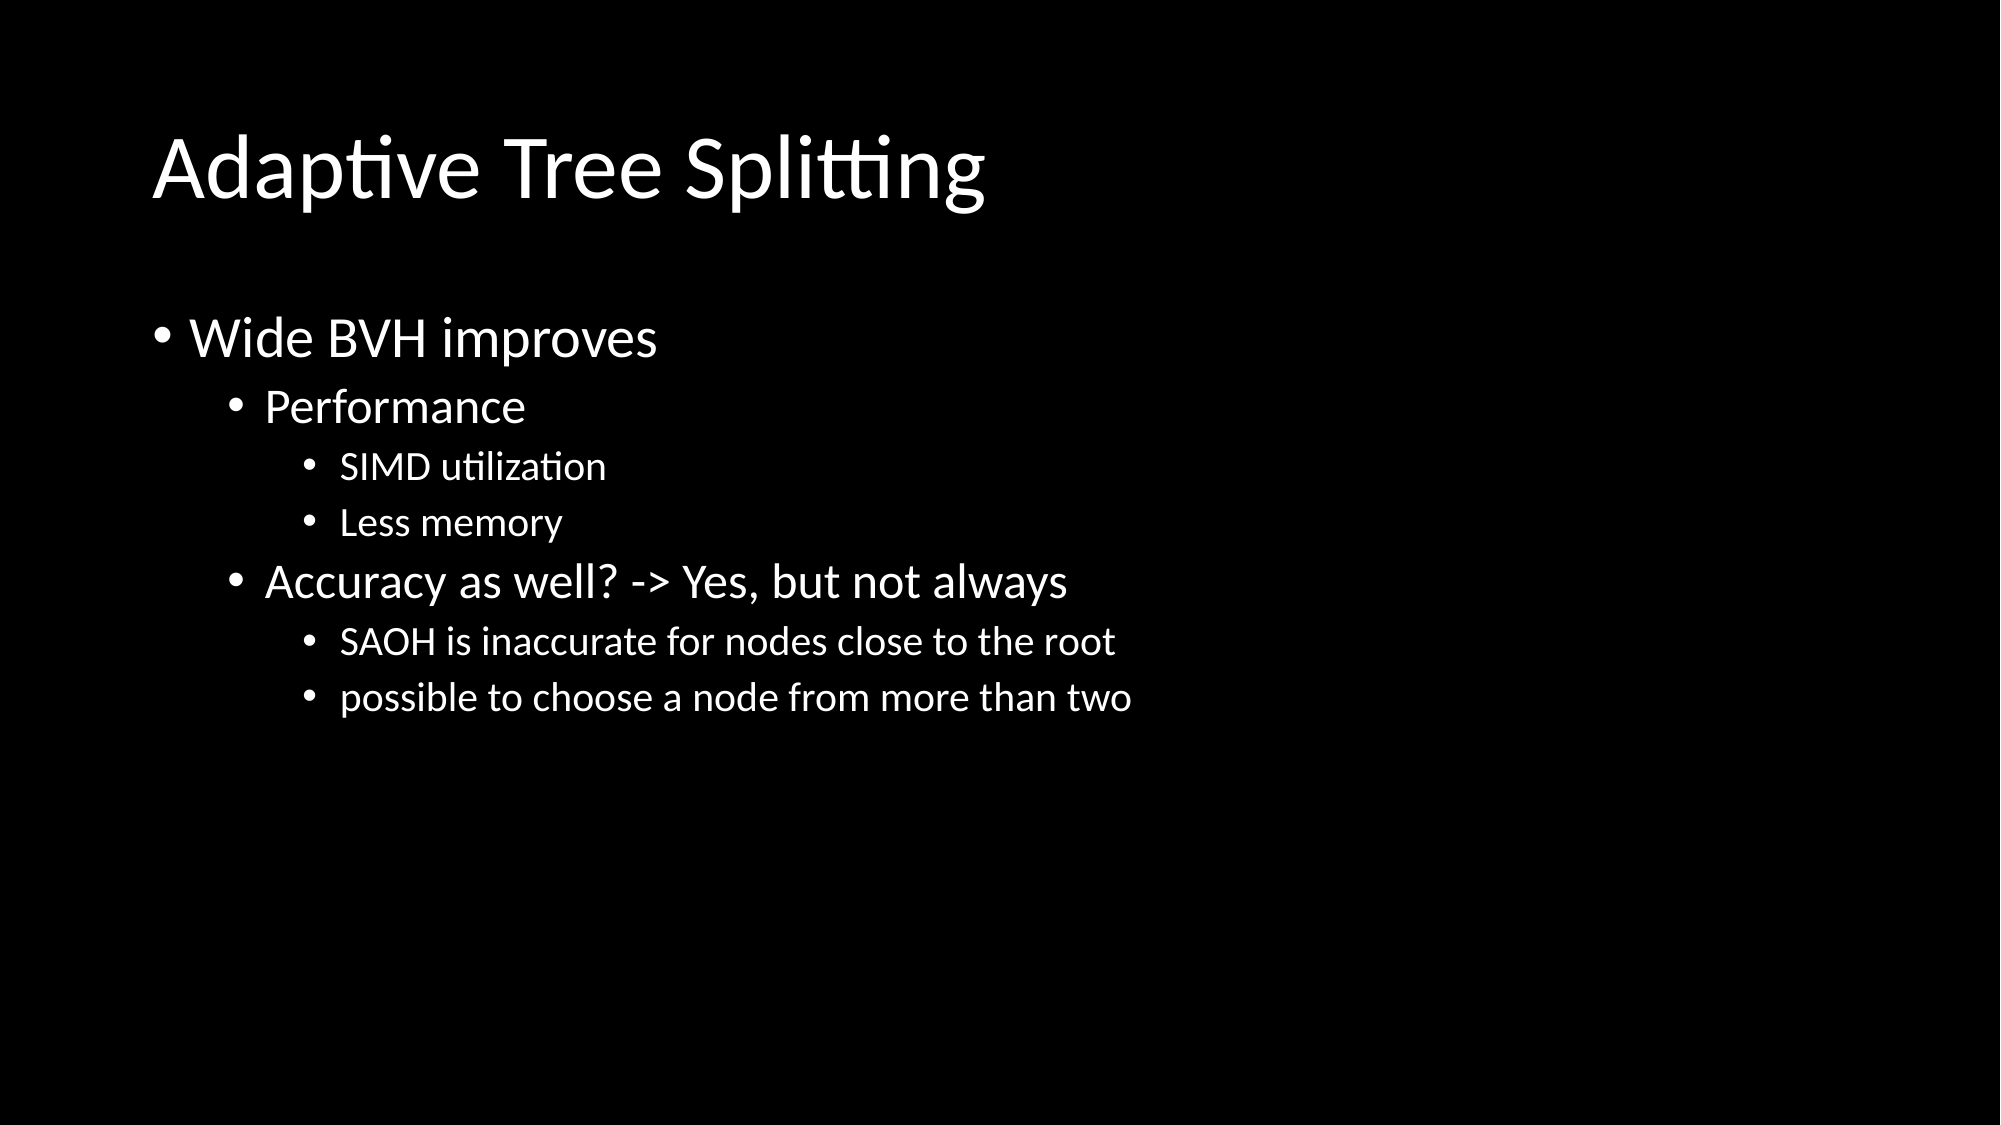

# Adaptive Tree Splitting
Wide BVH improves
Performance
SIMD utilization
Less memory
Accuracy as well? -> Yes, but not always
SAOH is inaccurate for nodes close to the root
possible to choose a node from more than two